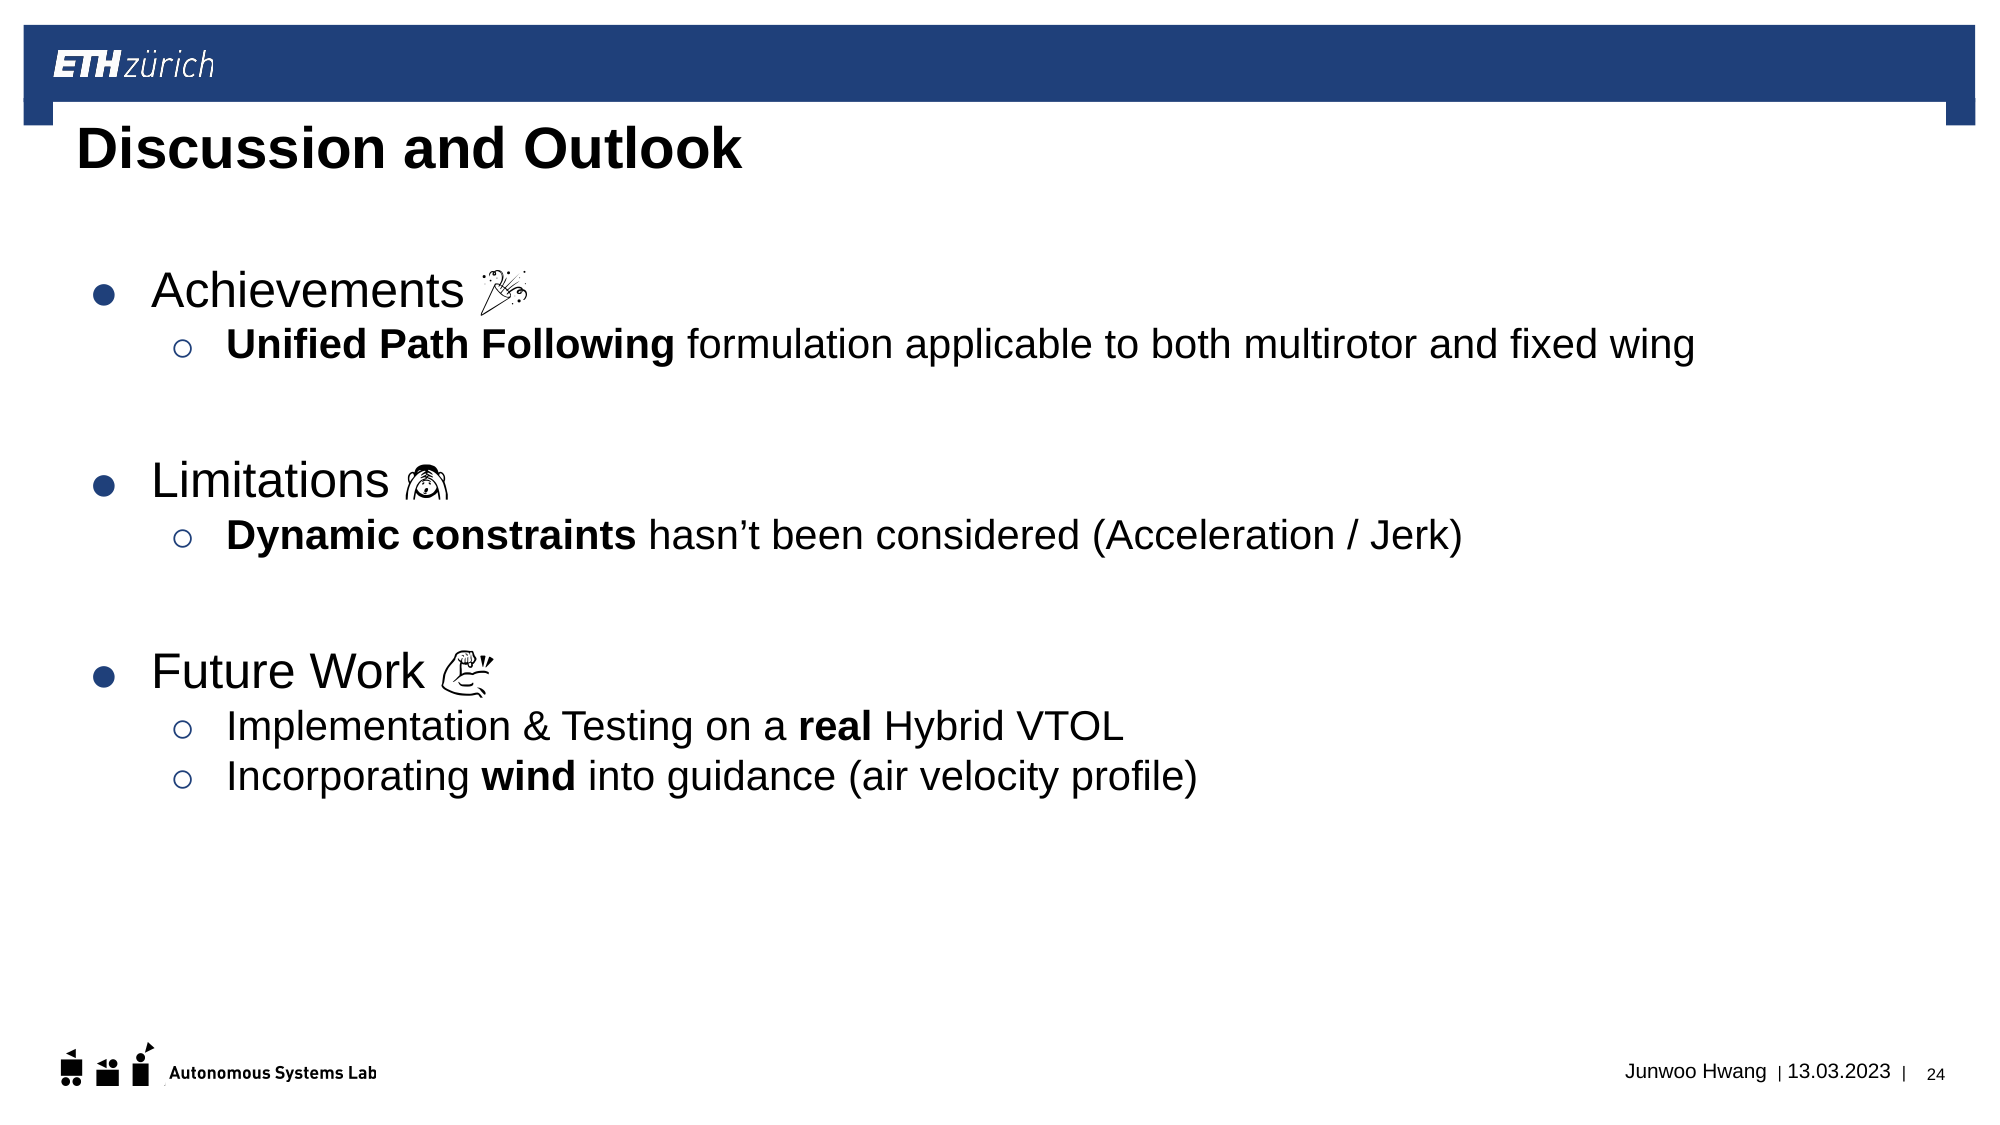

# Discussion and Outlook
Achievements 🎉
Unified Path Following formulation applicable to both multirotor and fixed wing

Limitations 🙈
Dynamic constraints hasn’t been considered (Acceleration / Jerk)

Future Work 💪
Implementation & Testing on a real Hybrid VTOL
Incorporating wind into guidance (air velocity profile)
24